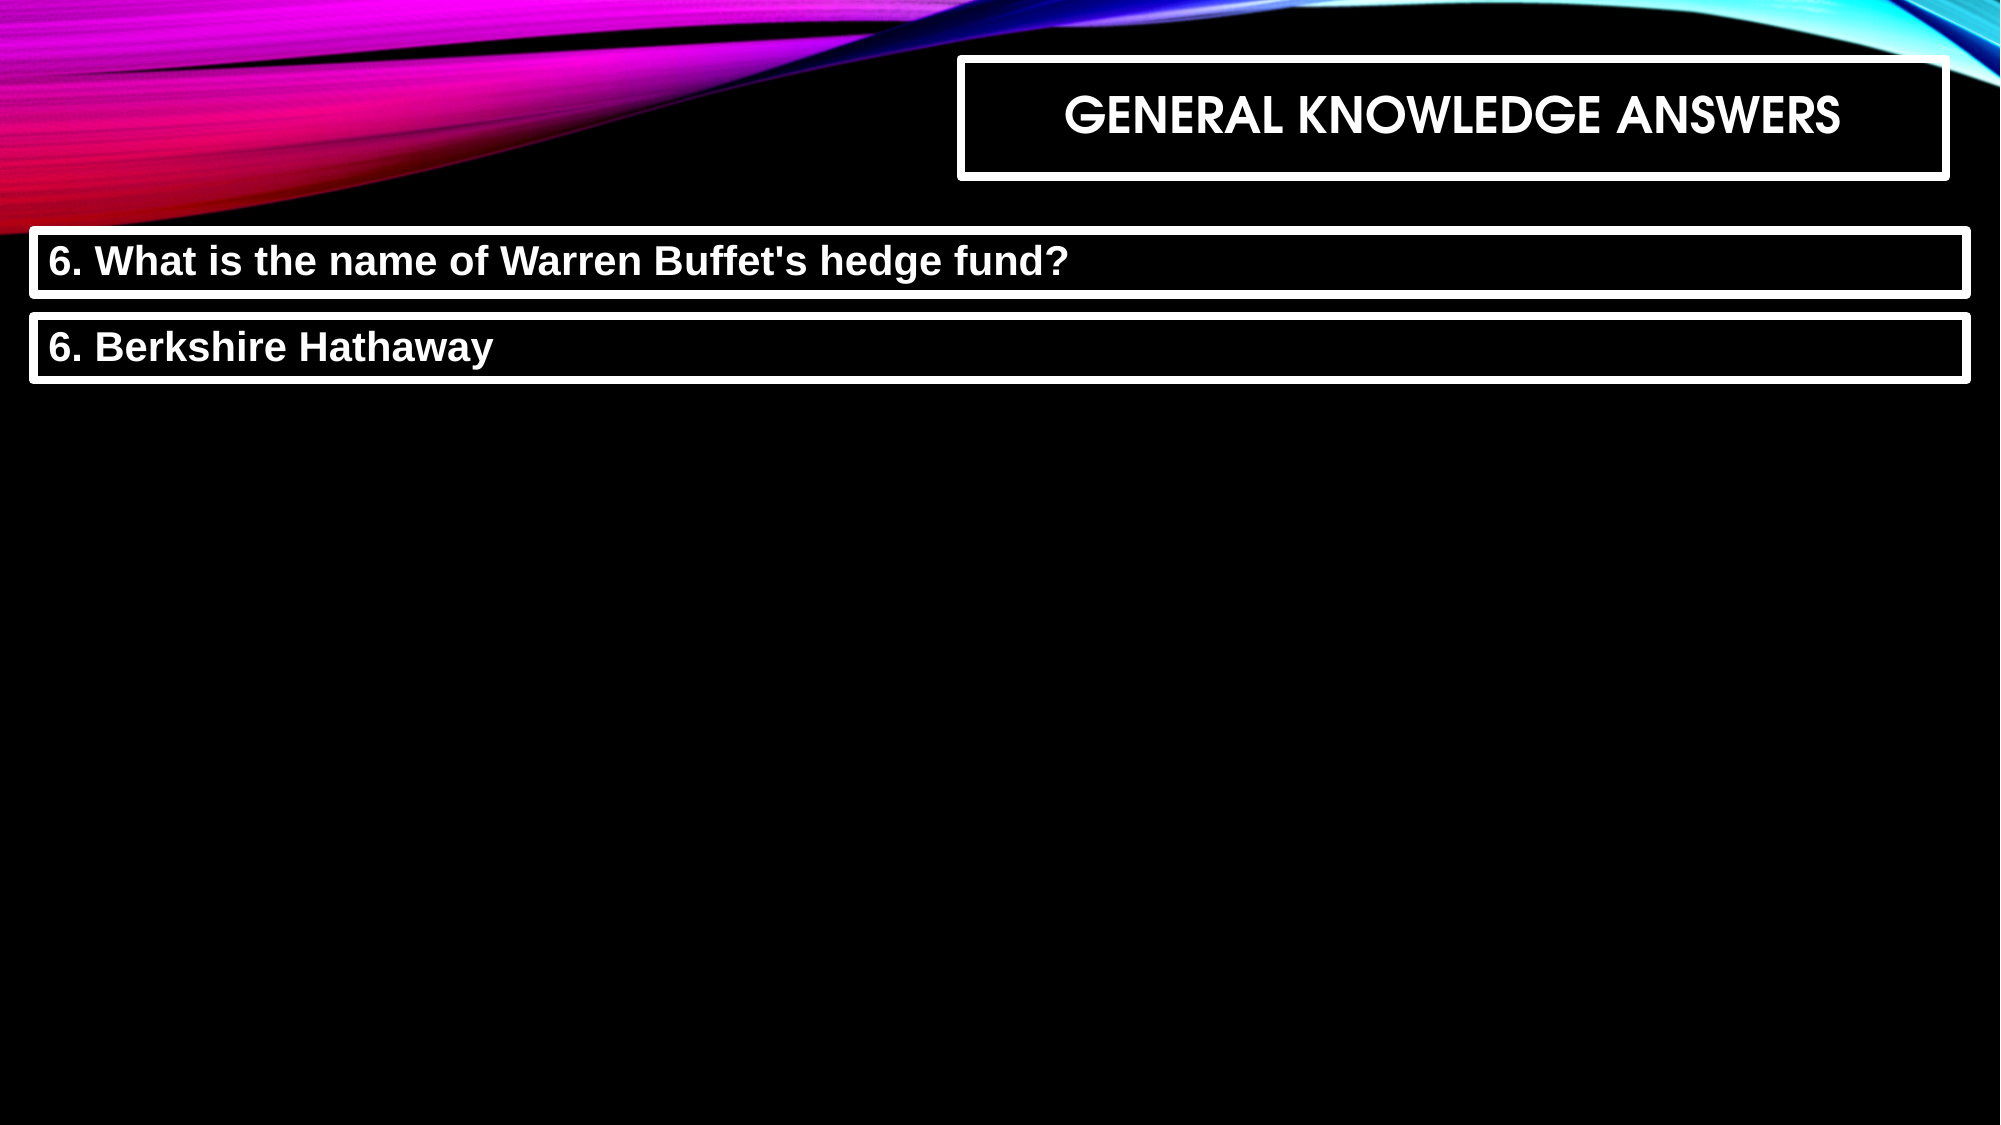

GENERAL KNOWLEDGE ANSWERS
6. What is the name of Warren Buffet's hedge fund?
6. Berkshire Hathaway